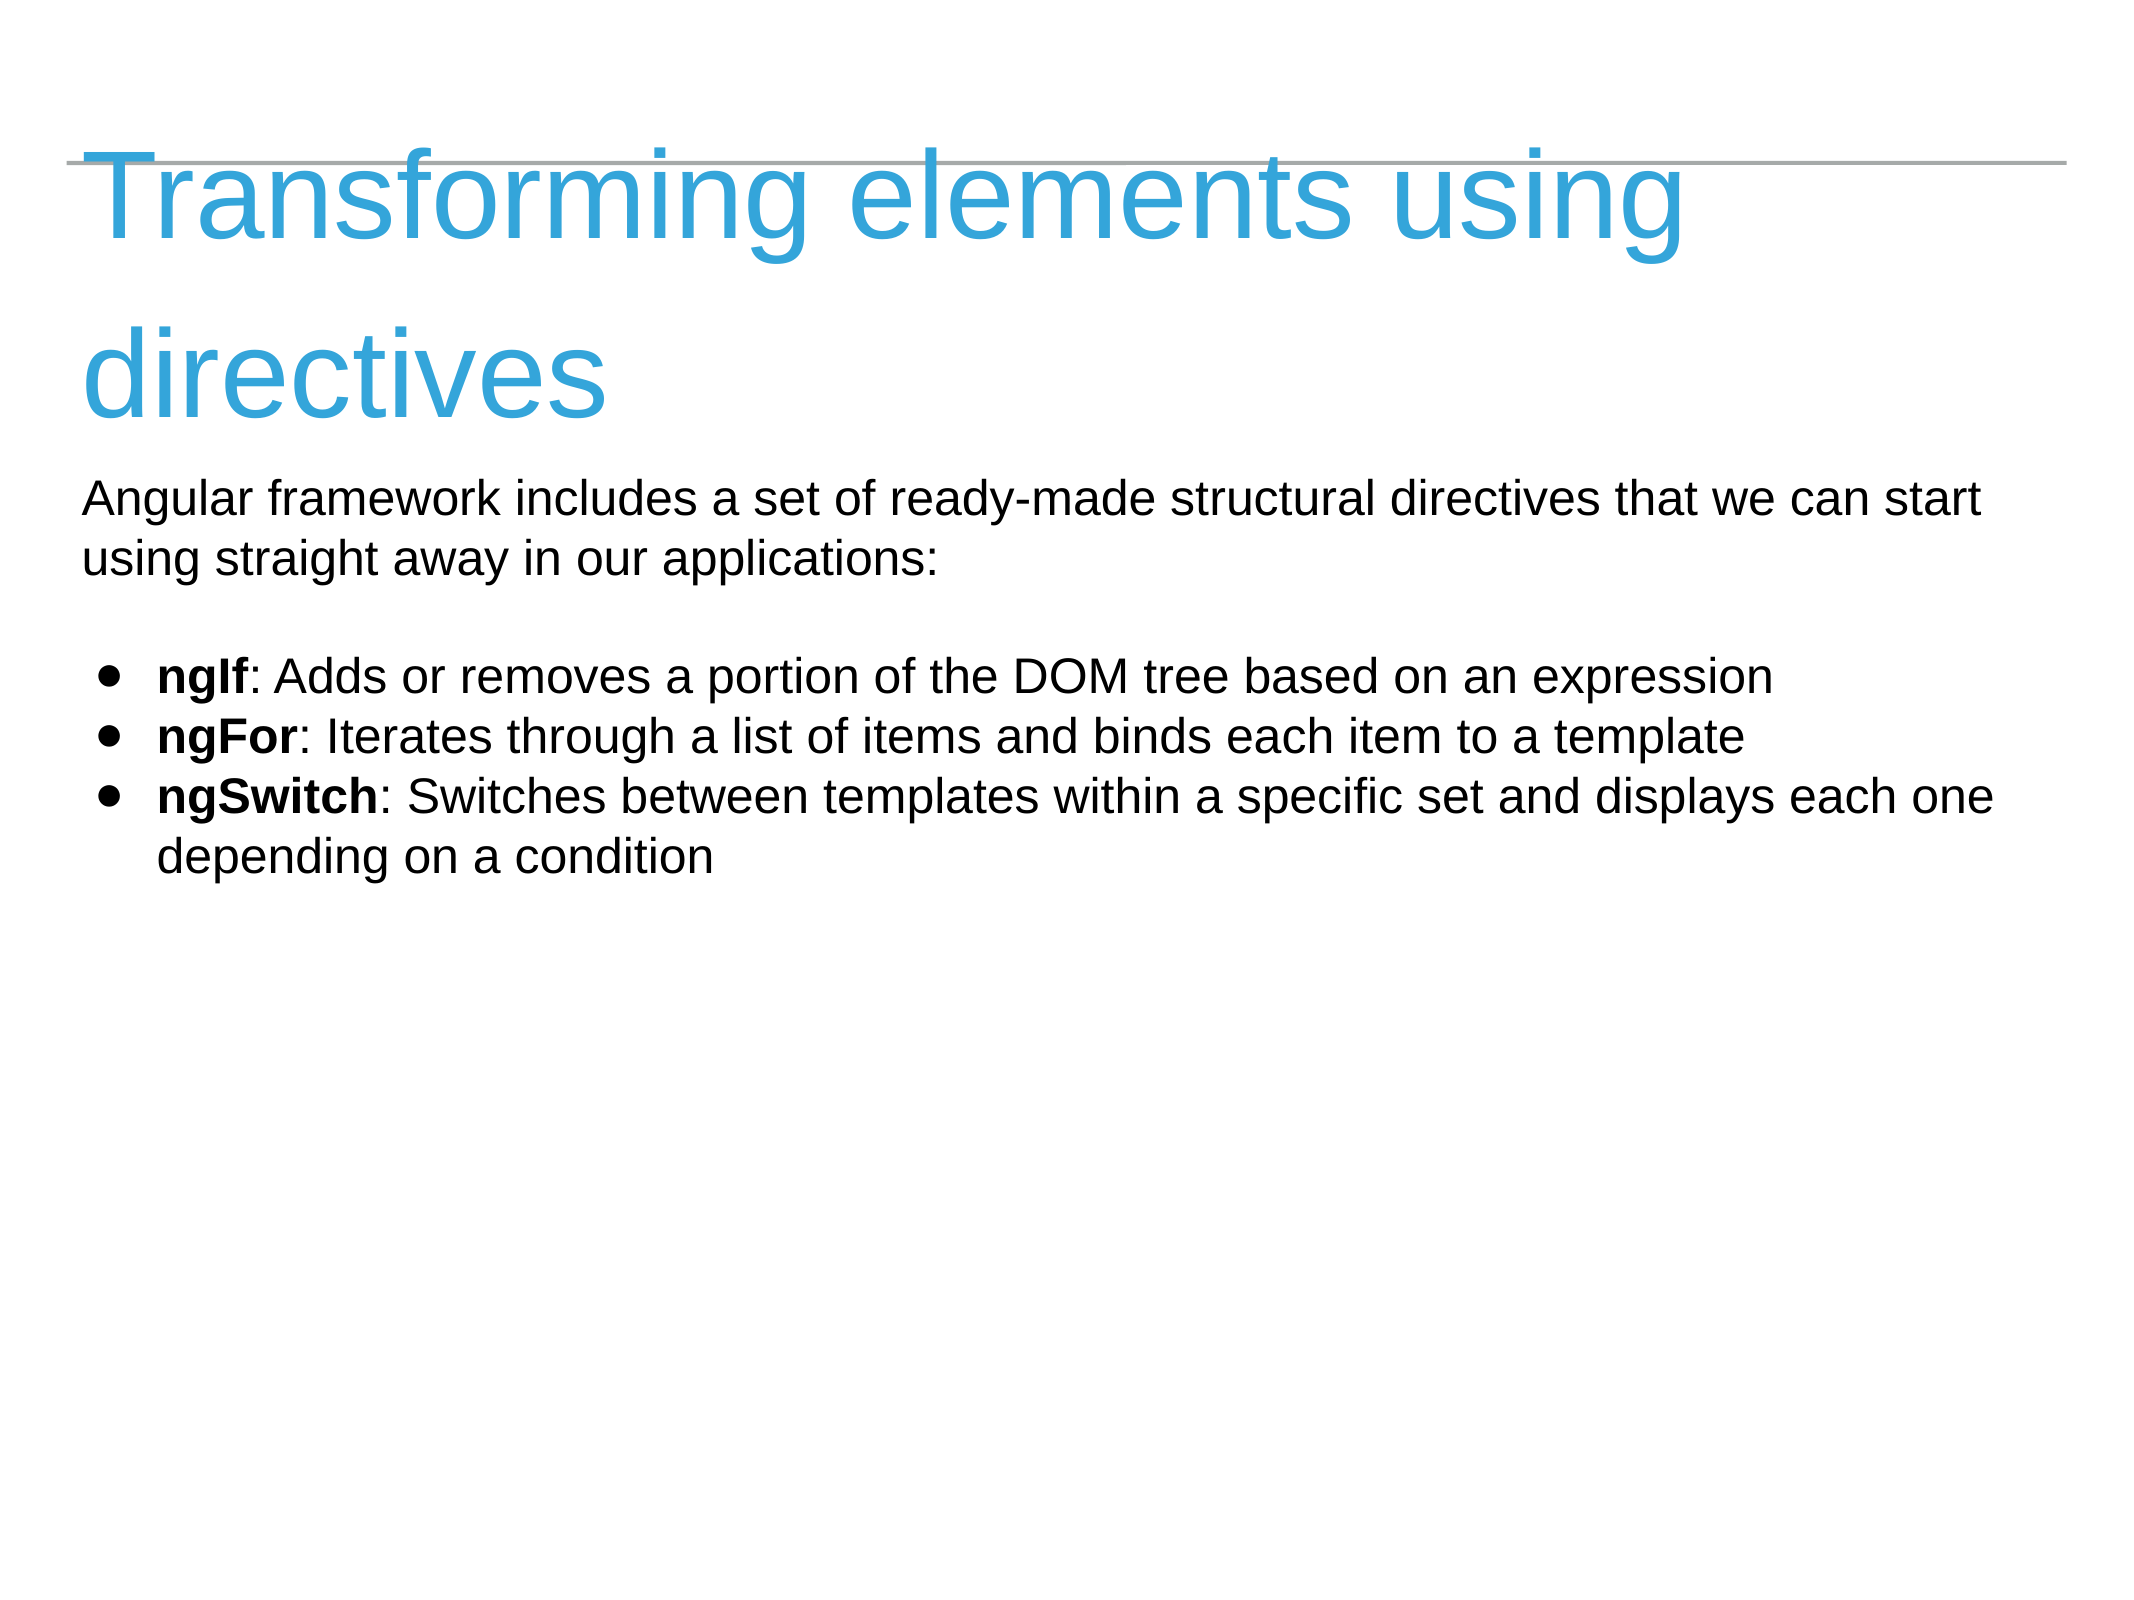

# Transforming elements using
directives
Angular framework includes a set of ready-made structural directives that we can start using straight away in our applications:
ngIf: Adds or removes a portion of the DOM tree based on an expression
ngFor: Iterates through a list of items and binds each item to a template
ngSwitch: Switches between templates within a specific set and displays each one depending on a condition